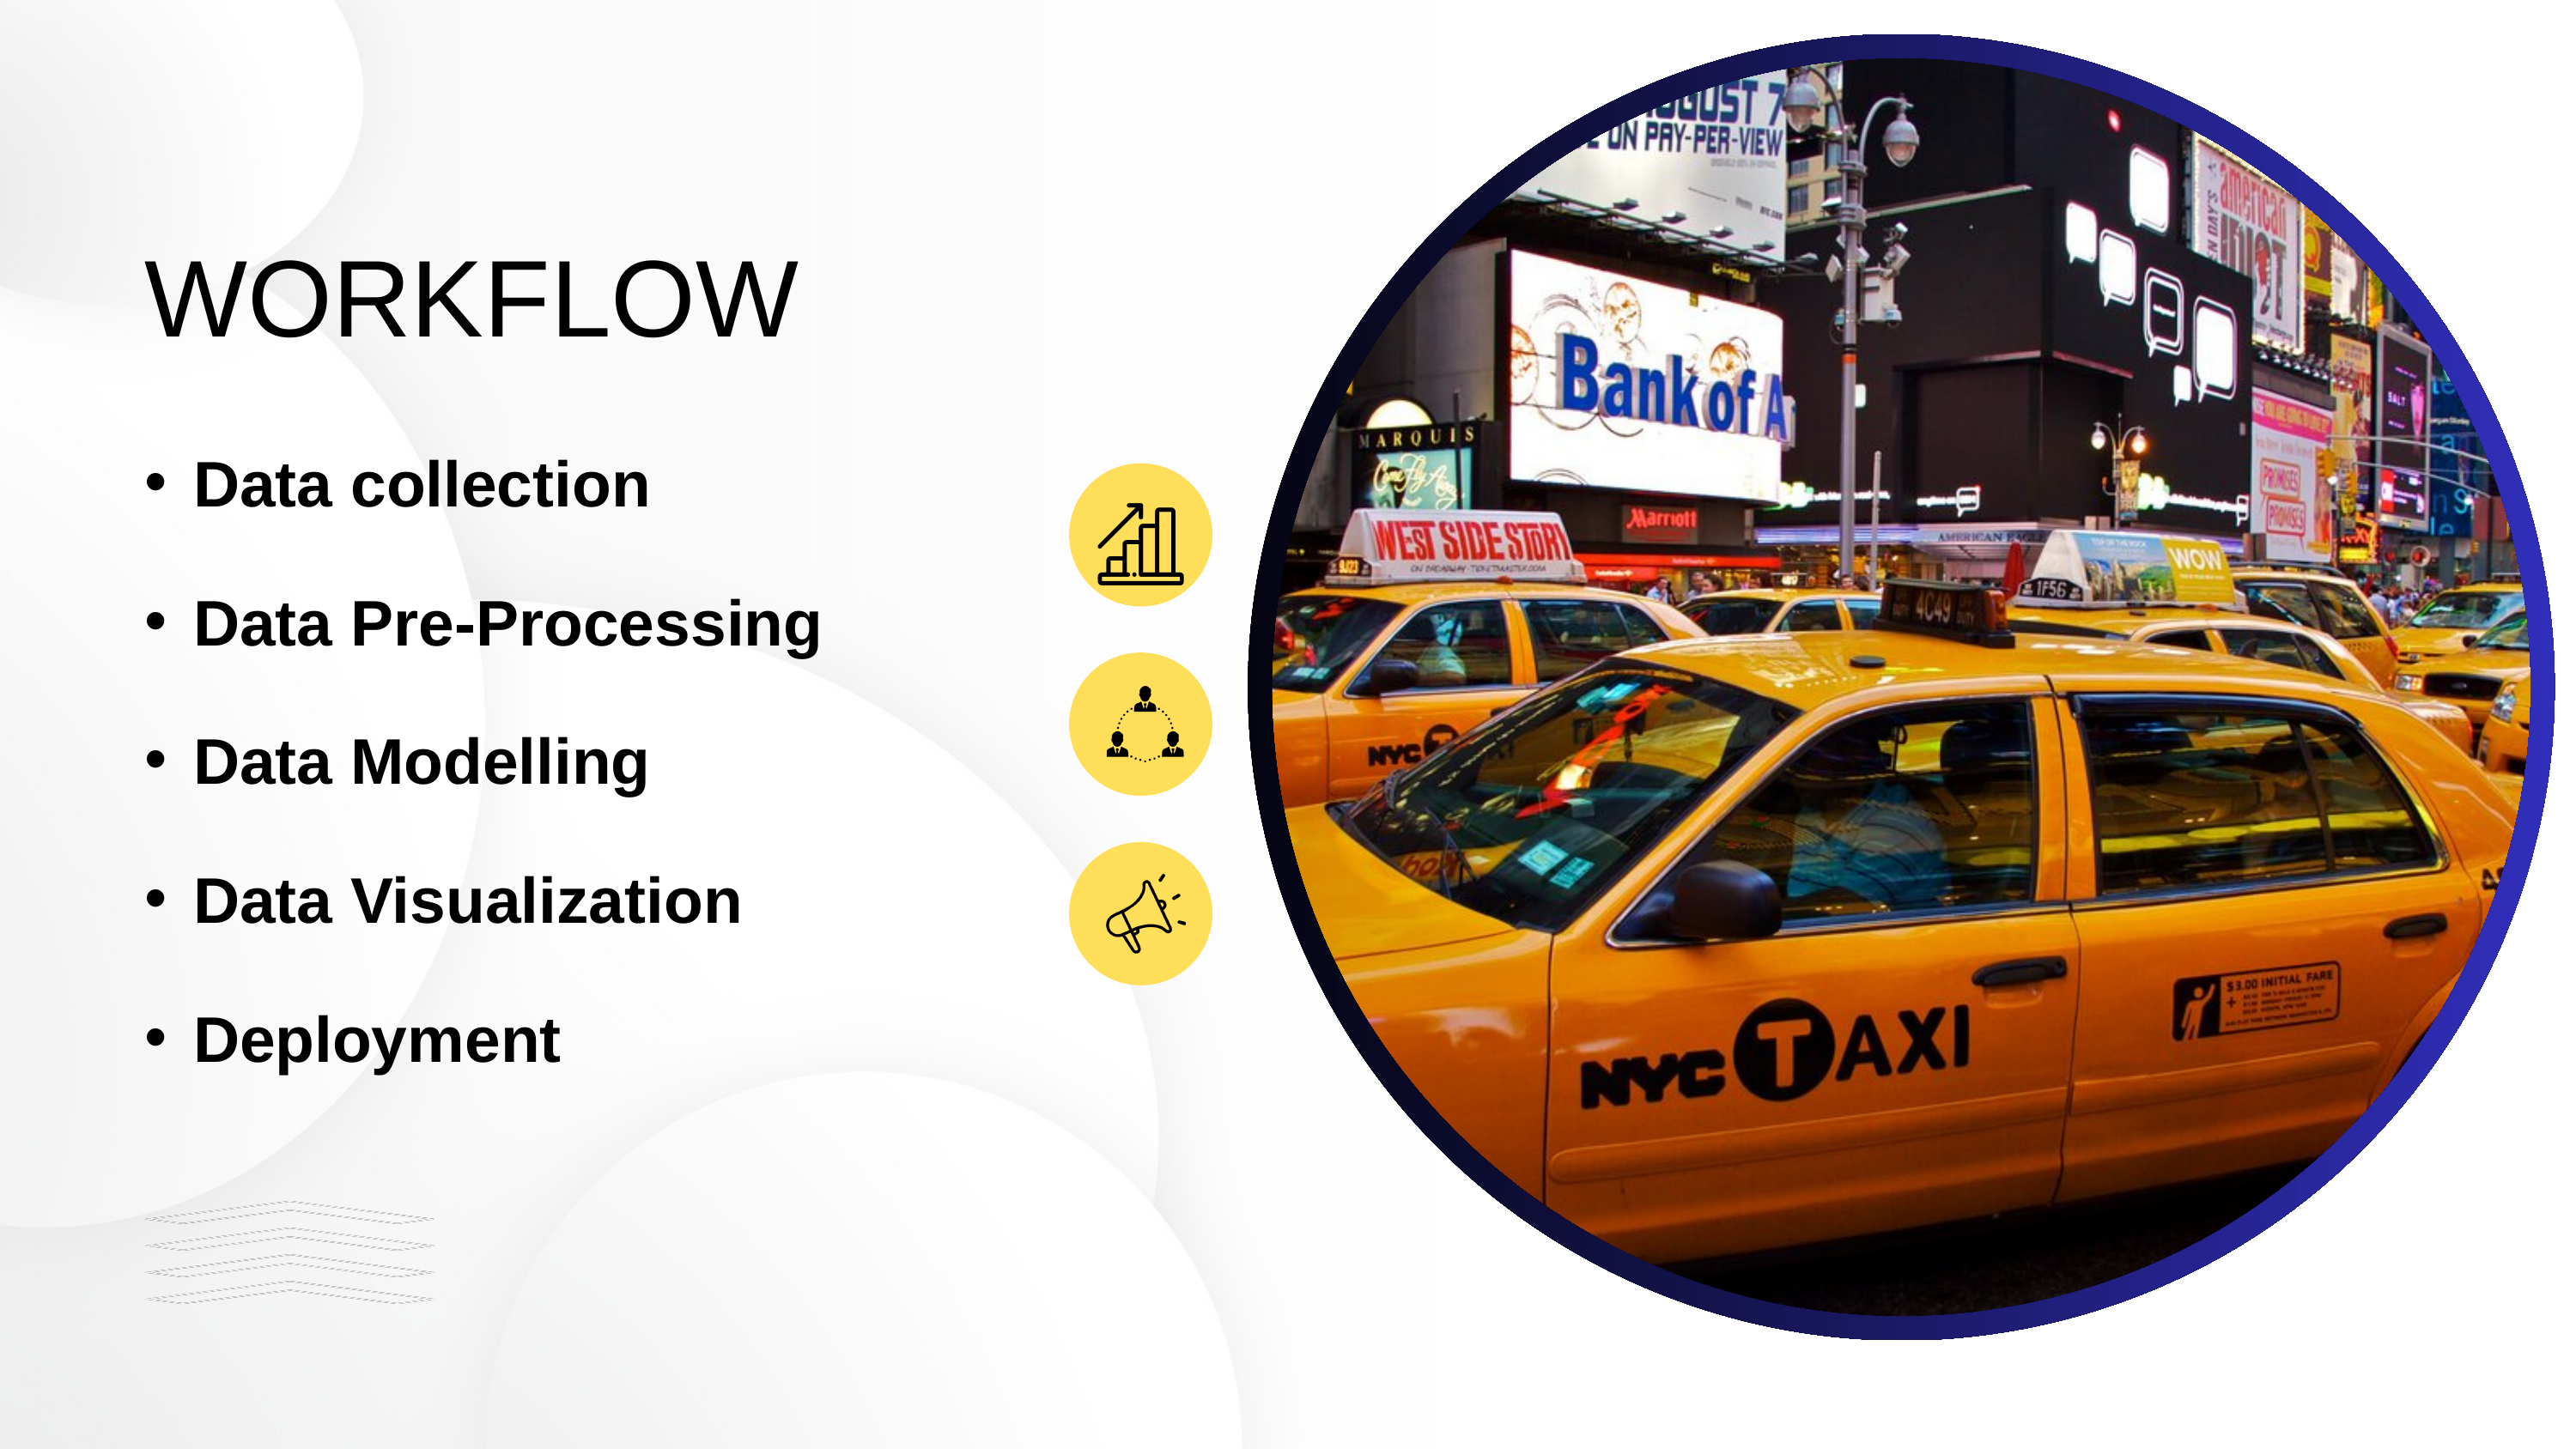

WORKFLOW

Data collection

Data Pre-Processing

Data Modelling

Data Visualization

Deployment